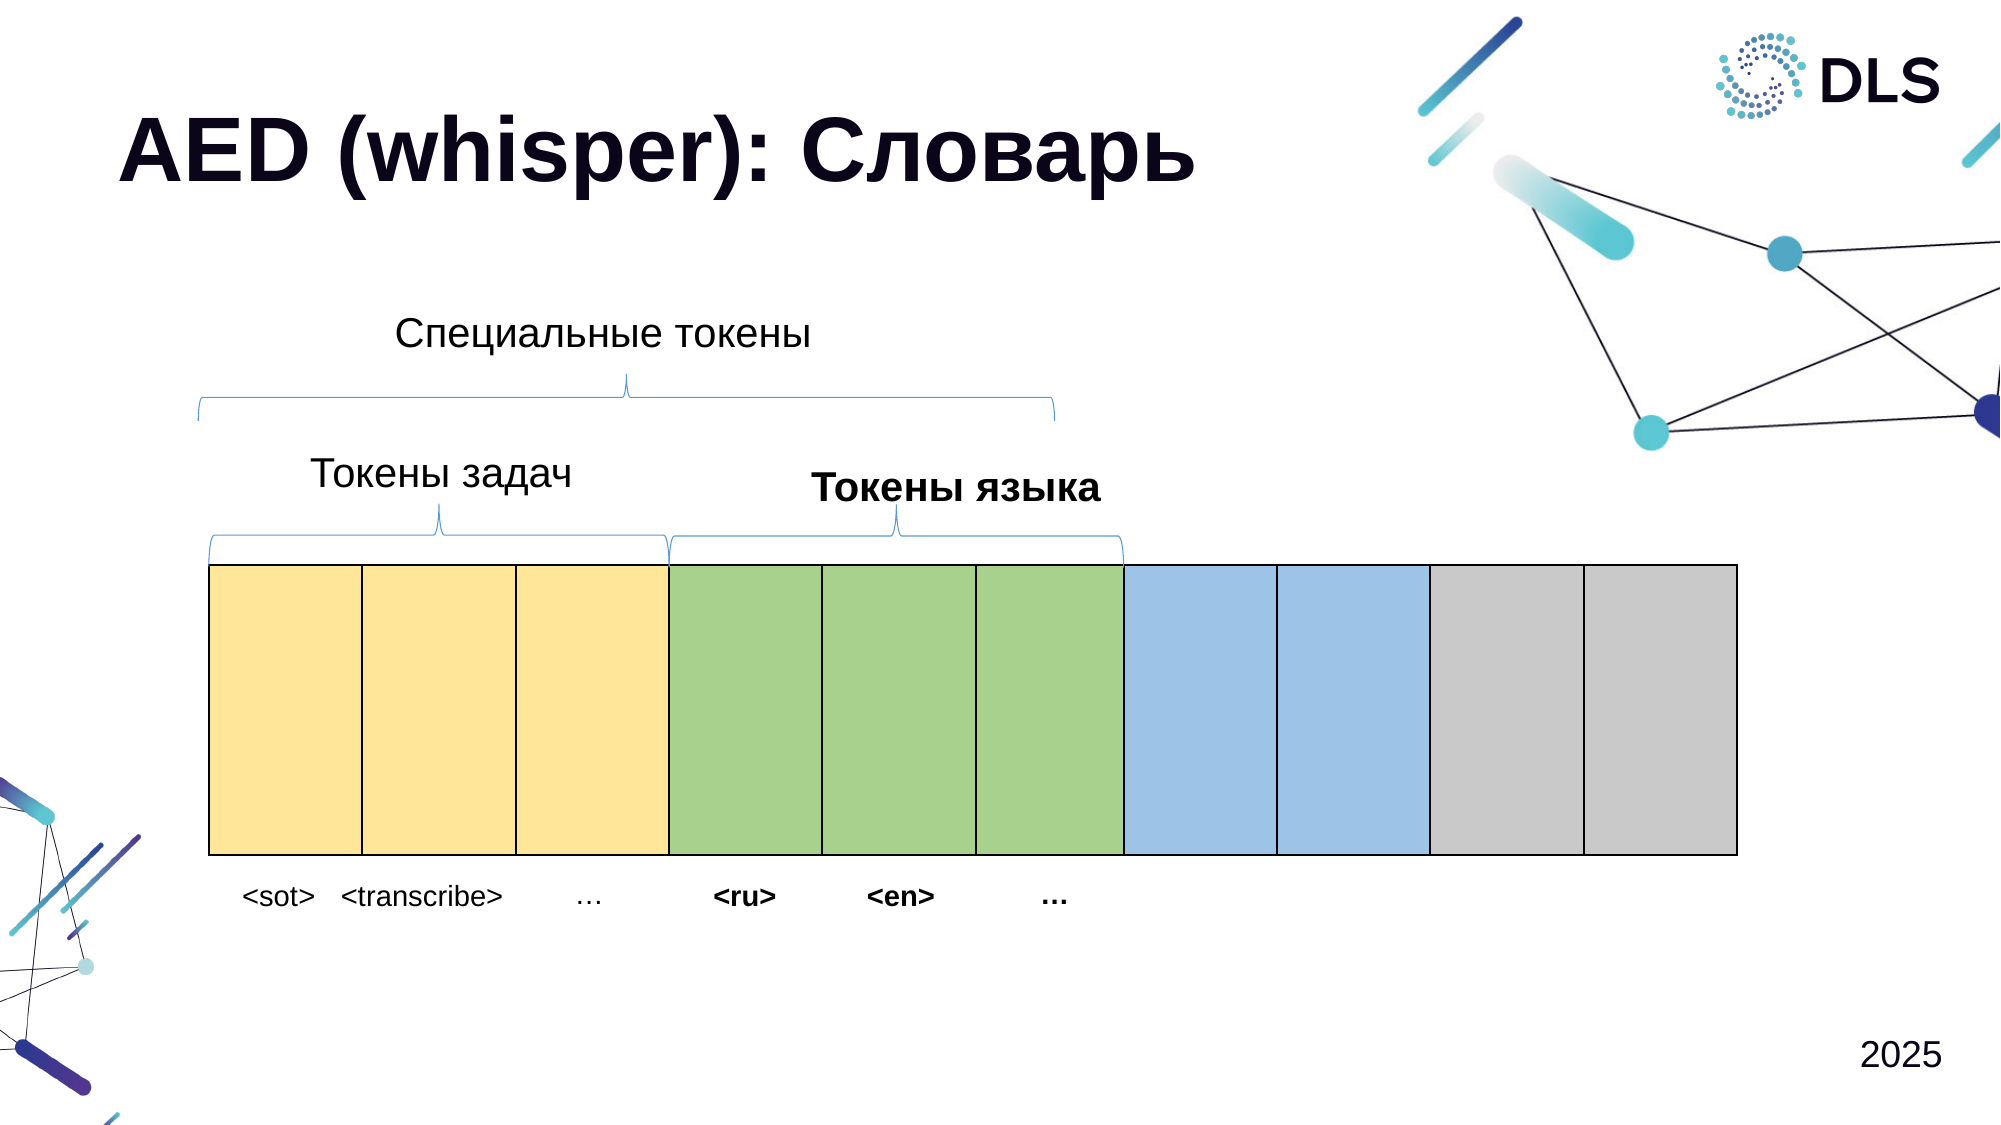

# AED (whisper): Словарь
Специальные токены

Токены задач
Токены языка

…
…
<sot>
<transcribe>
<ru>
<en>
2025